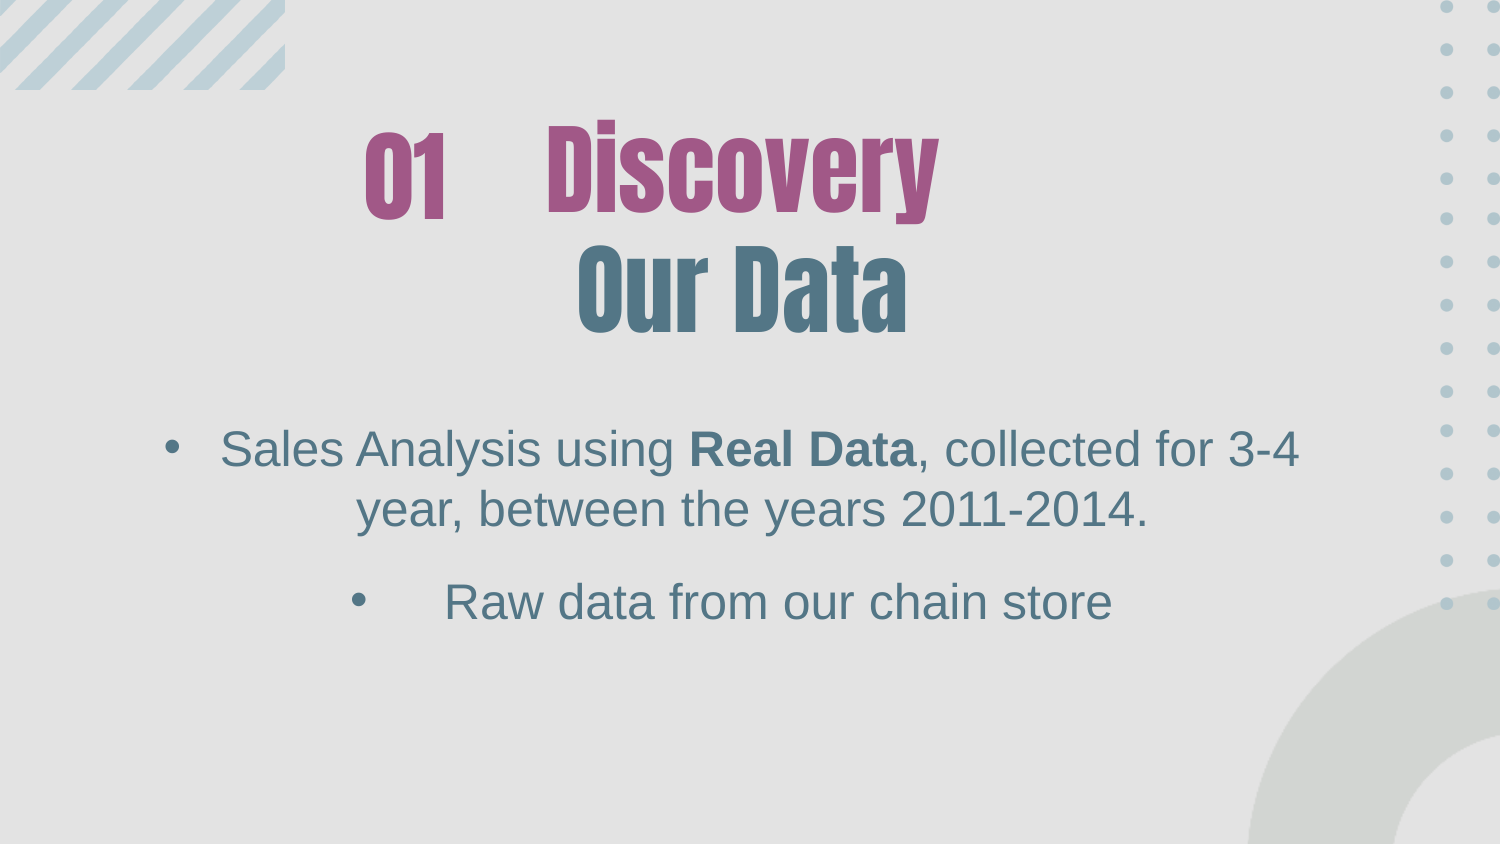

# Discovery  Our Data
01

Sales Analysis using Real Data, collected for 3-4 year, between the years 2011-2014.
Raw data from our chain store